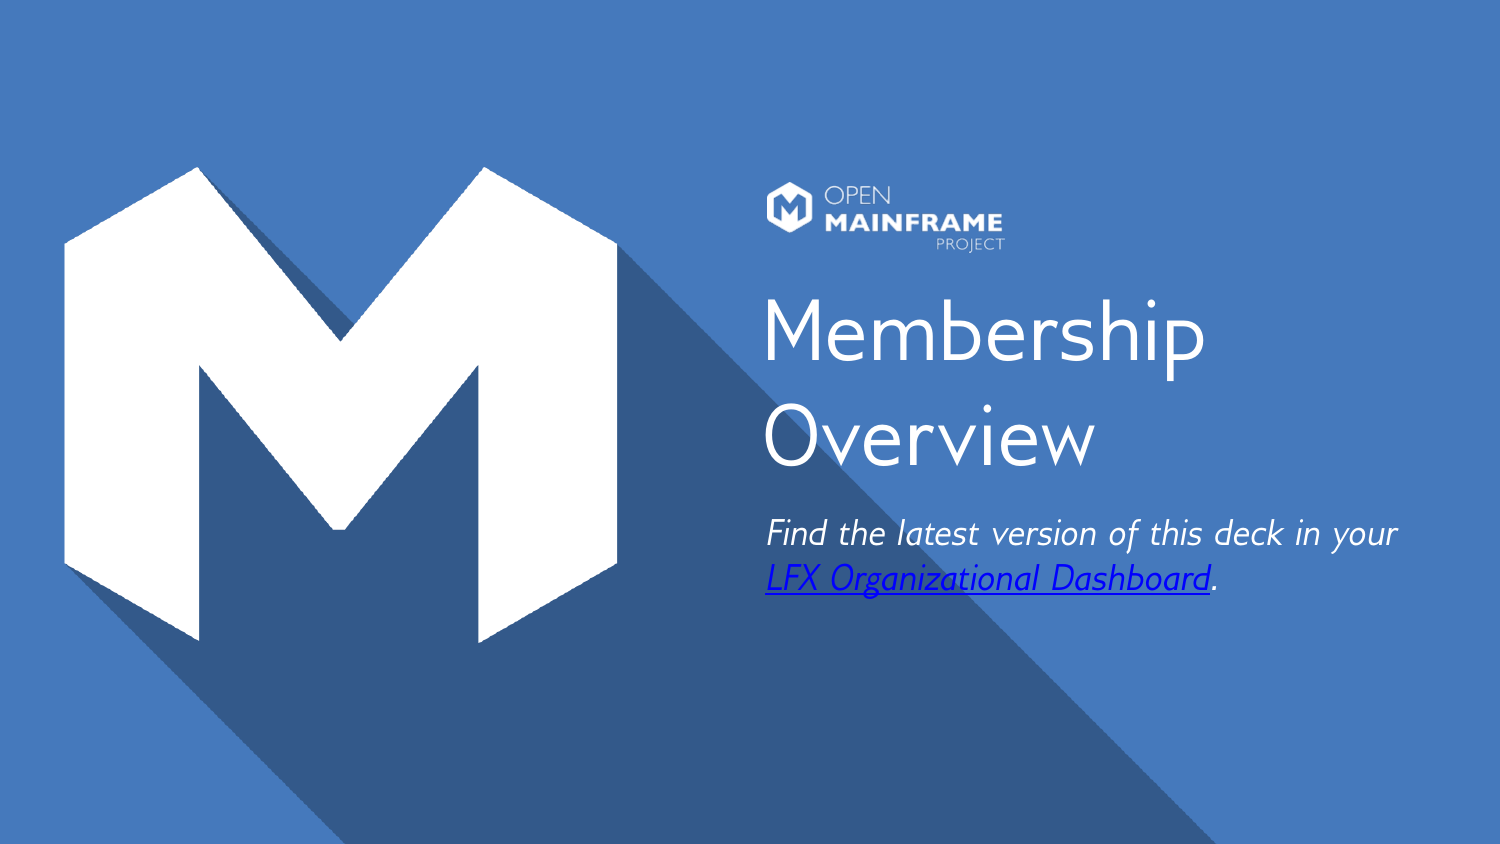

# Membership Overview
Find the latest version of this deck in your LFX Organizational Dashboard.